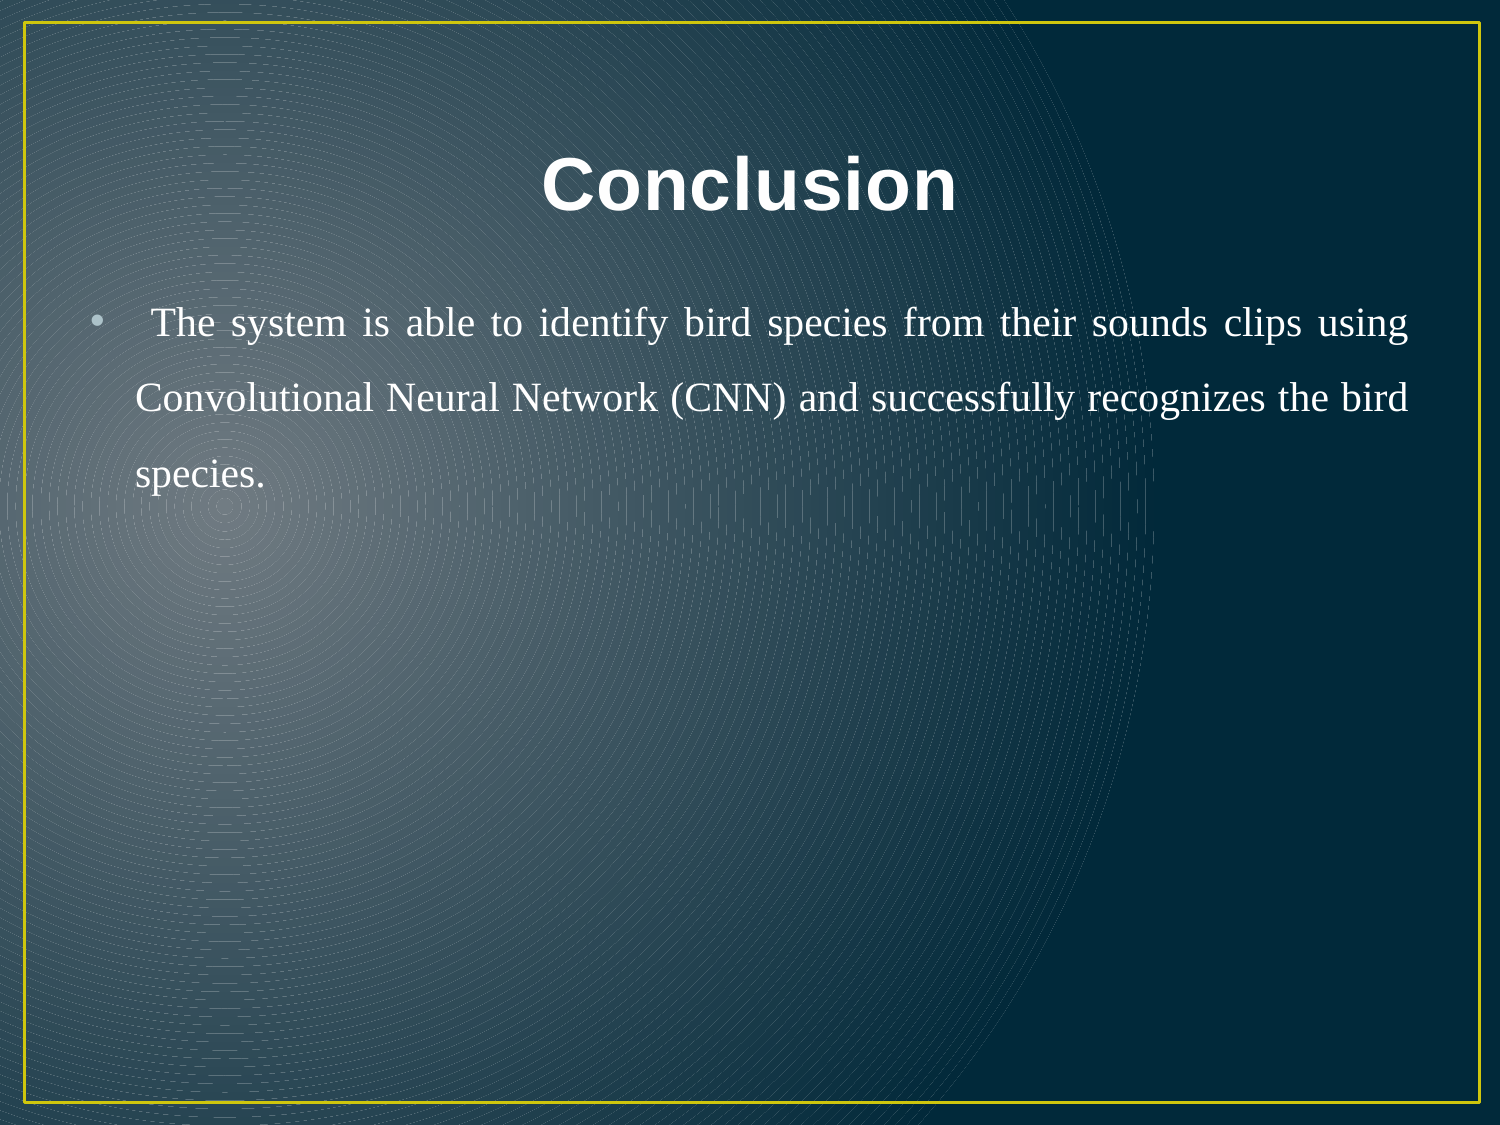

# Conclusion
 The system is able to identify bird species from their sounds clips using Convolutional Neural Network (CNN) and successfully recognizes the bird species.